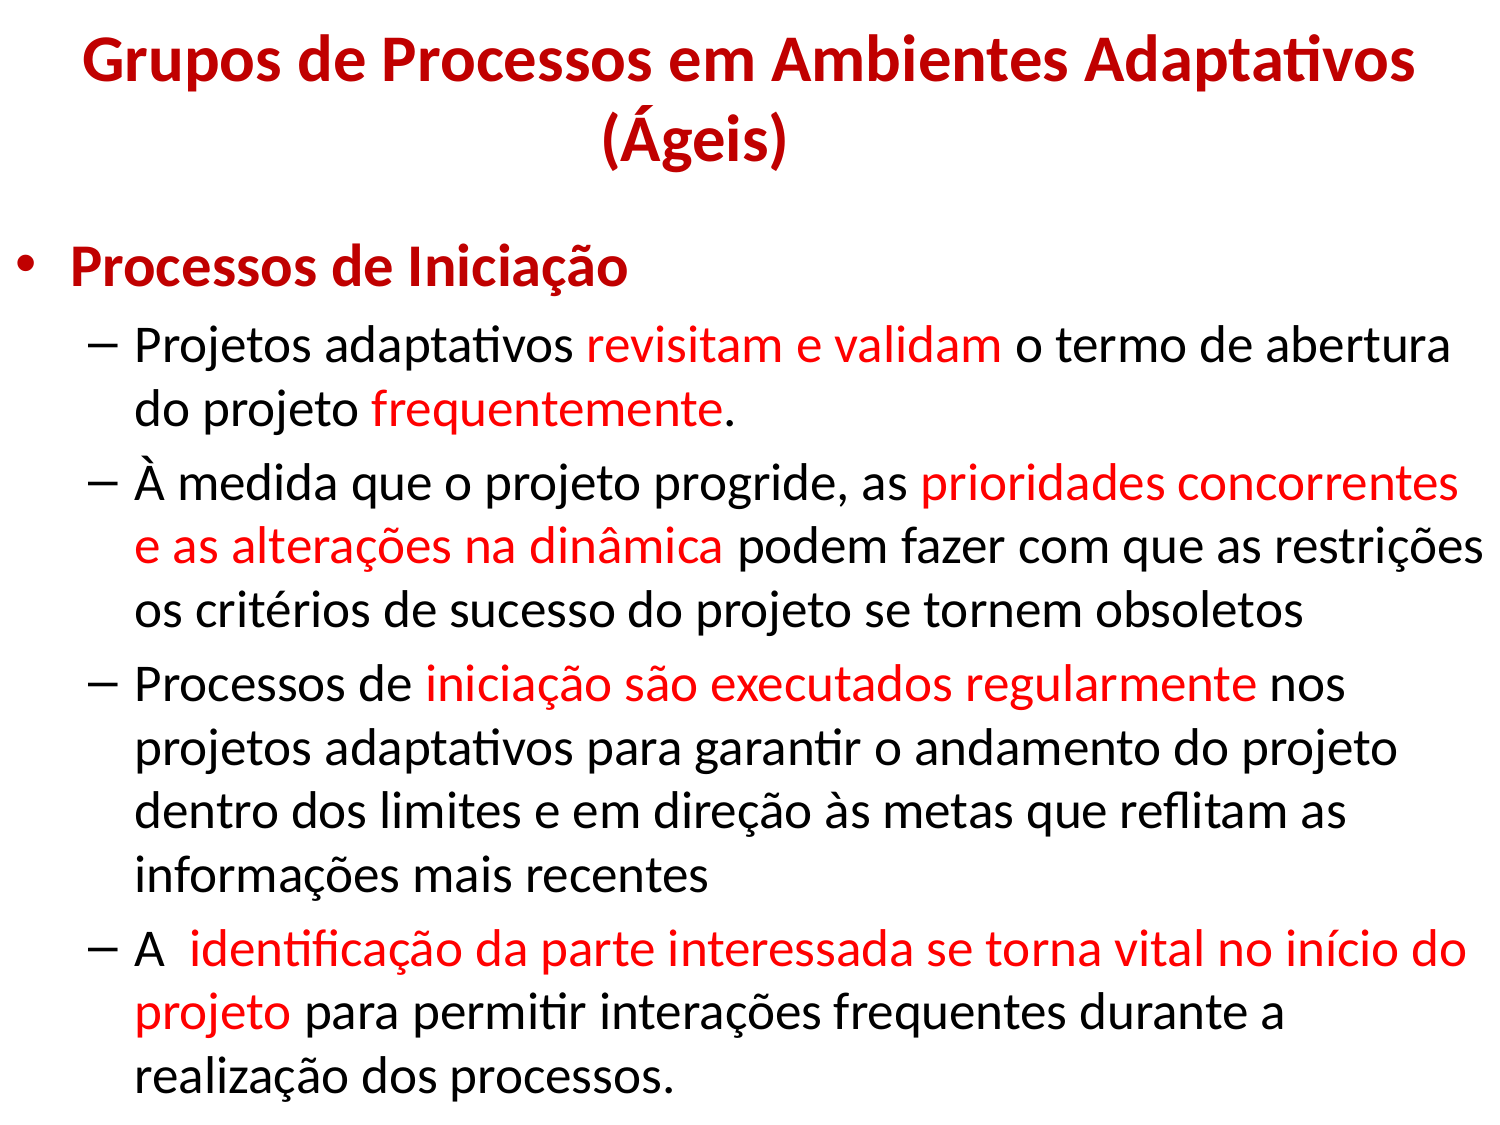

# Grupos de Processos em Ambientes Adaptativos (Ágeis)
Processos de Iniciação
Projetos adaptativos revisitam e validam o termo de abertura do projeto frequentemente.
À medida que o projeto progride, as prioridades concorrentes e as alterações na dinâmica podem fazer com que as restrições os critérios de sucesso do projeto se tornem obsoletos
Processos de iniciação são executados regularmente nos projetos adaptativos para garantir o andamento do projeto dentro dos limites e em direção às metas que reflitam as informações mais recentes
A  identificação da parte interessada se torna vital no início do projeto para permitir interações frequentes durante a realização dos processos.